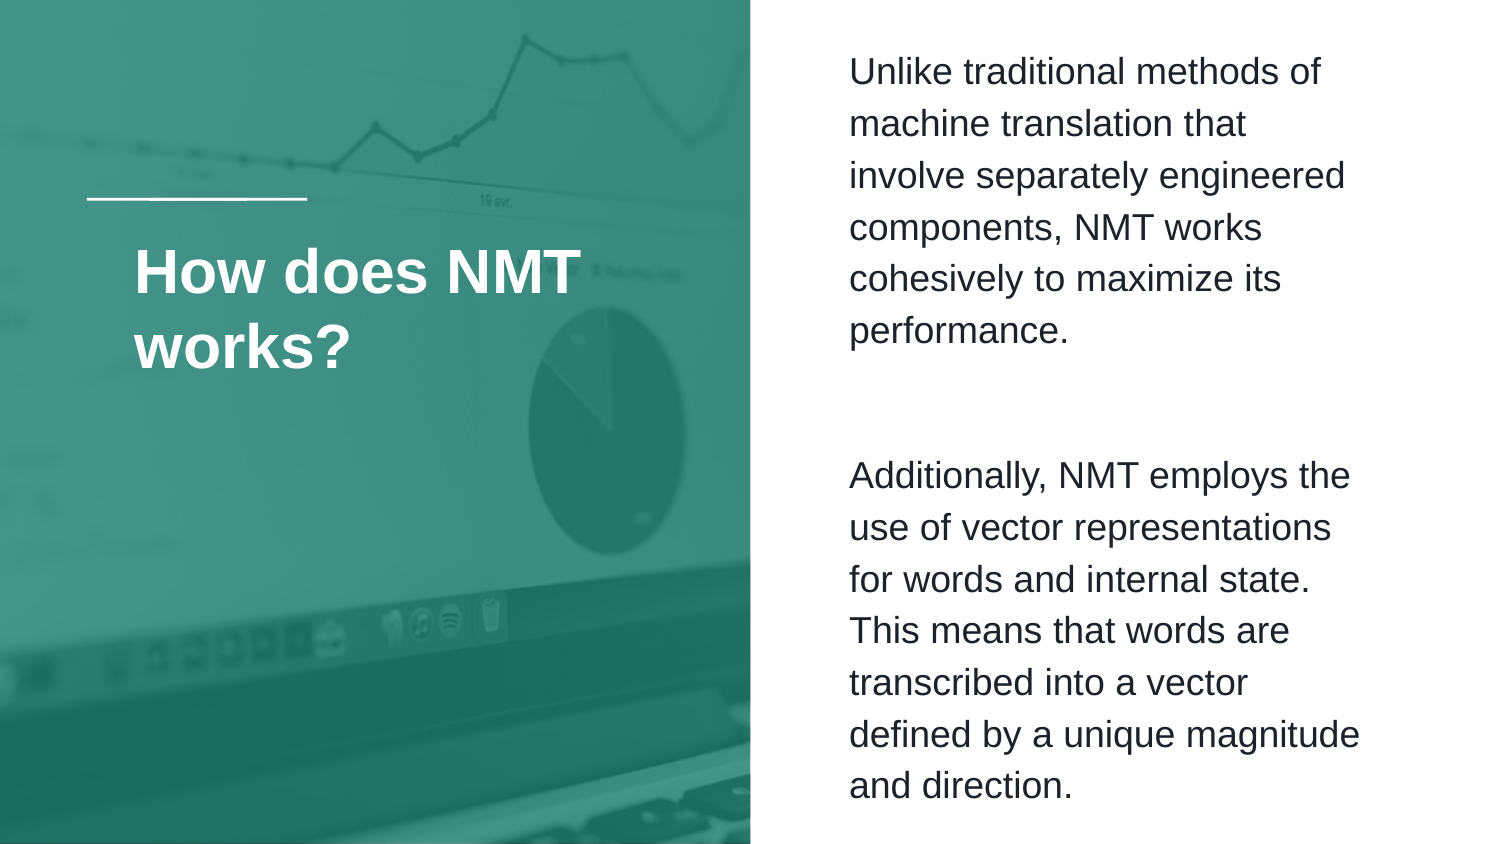

Unlike traditional methods of machine translation that involve separately engineered components, NMT works cohesively to maximize its performance.

Additionally, NMT employs the use of vector representations for words and internal state. This means that words are transcribed into a vector defined by a unique magnitude and direction.

# How does NMT works?